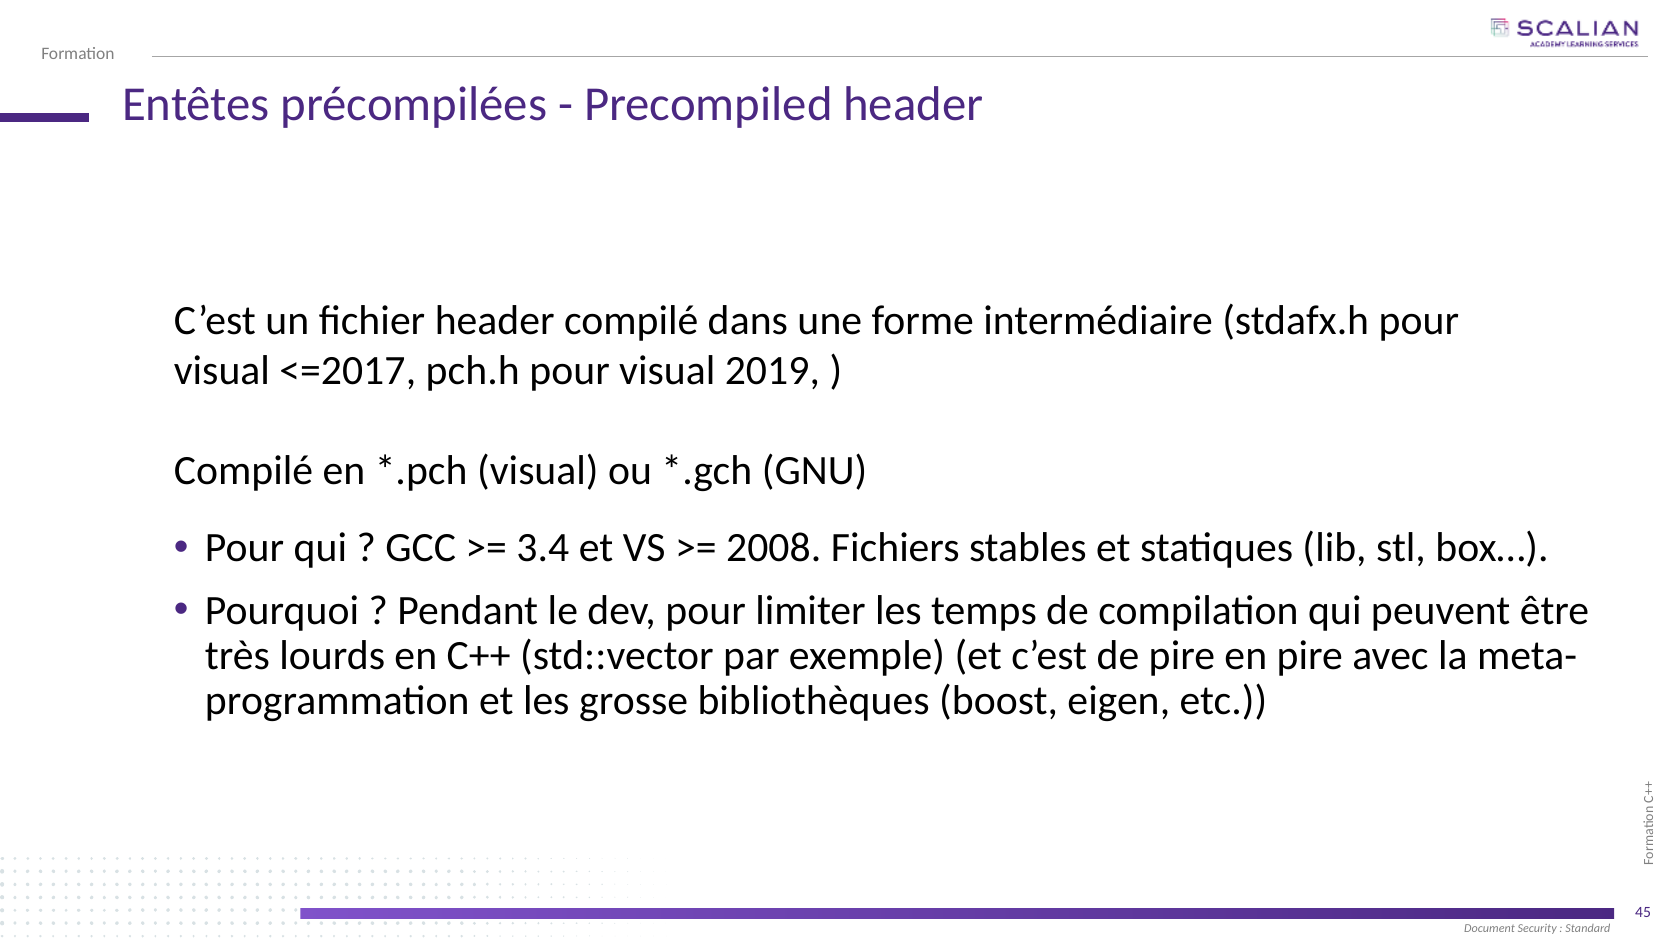

# Entêtes précompilées - Precompiled header

C’est un fichier header compilé dans une forme intermédiaire (stdafx.h pour visual <=2017, pch.h pour visual 2019, )

Compilé en *.pch (visual) ou *.gch (GNU)
Pour qui ? GCC >= 3.4 et VS >= 2008. Fichiers stables et statiques (lib, stl, box…).
Pourquoi ? Pendant le dev, pour limiter les temps de compilation qui peuvent être très lourds en C++ (std::vector par exemple) (et c’est de pire en pire avec la meta-programmation et les grosse bibliothèques (boost, eigen, etc.))